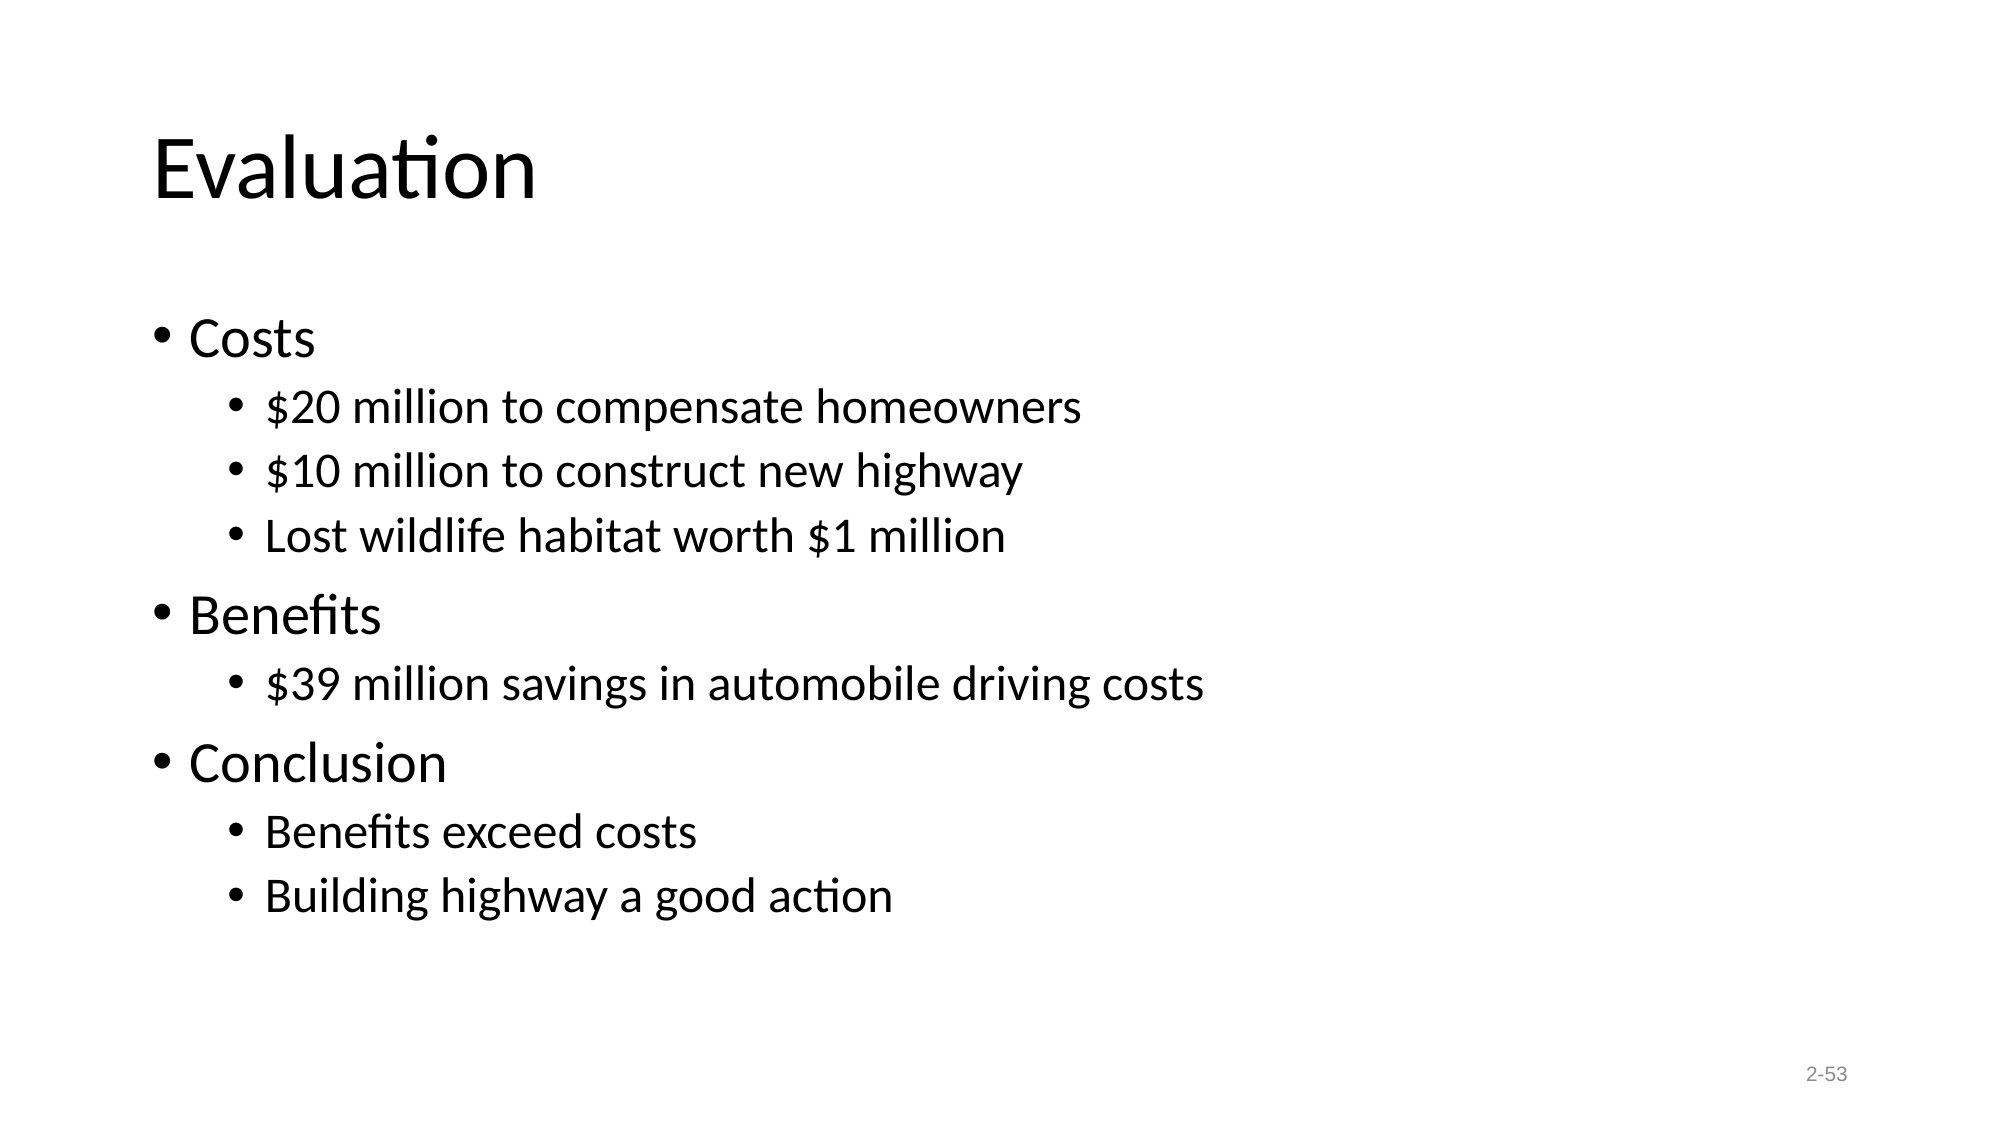

# Evaluation
Costs
$20 million to compensate homeowners
$10 million to construct new highway
Lost wildlife habitat worth $1 million
Benefits
$39 million savings in automobile driving costs
Conclusion
Benefits exceed costs
Building highway a good action
2-53